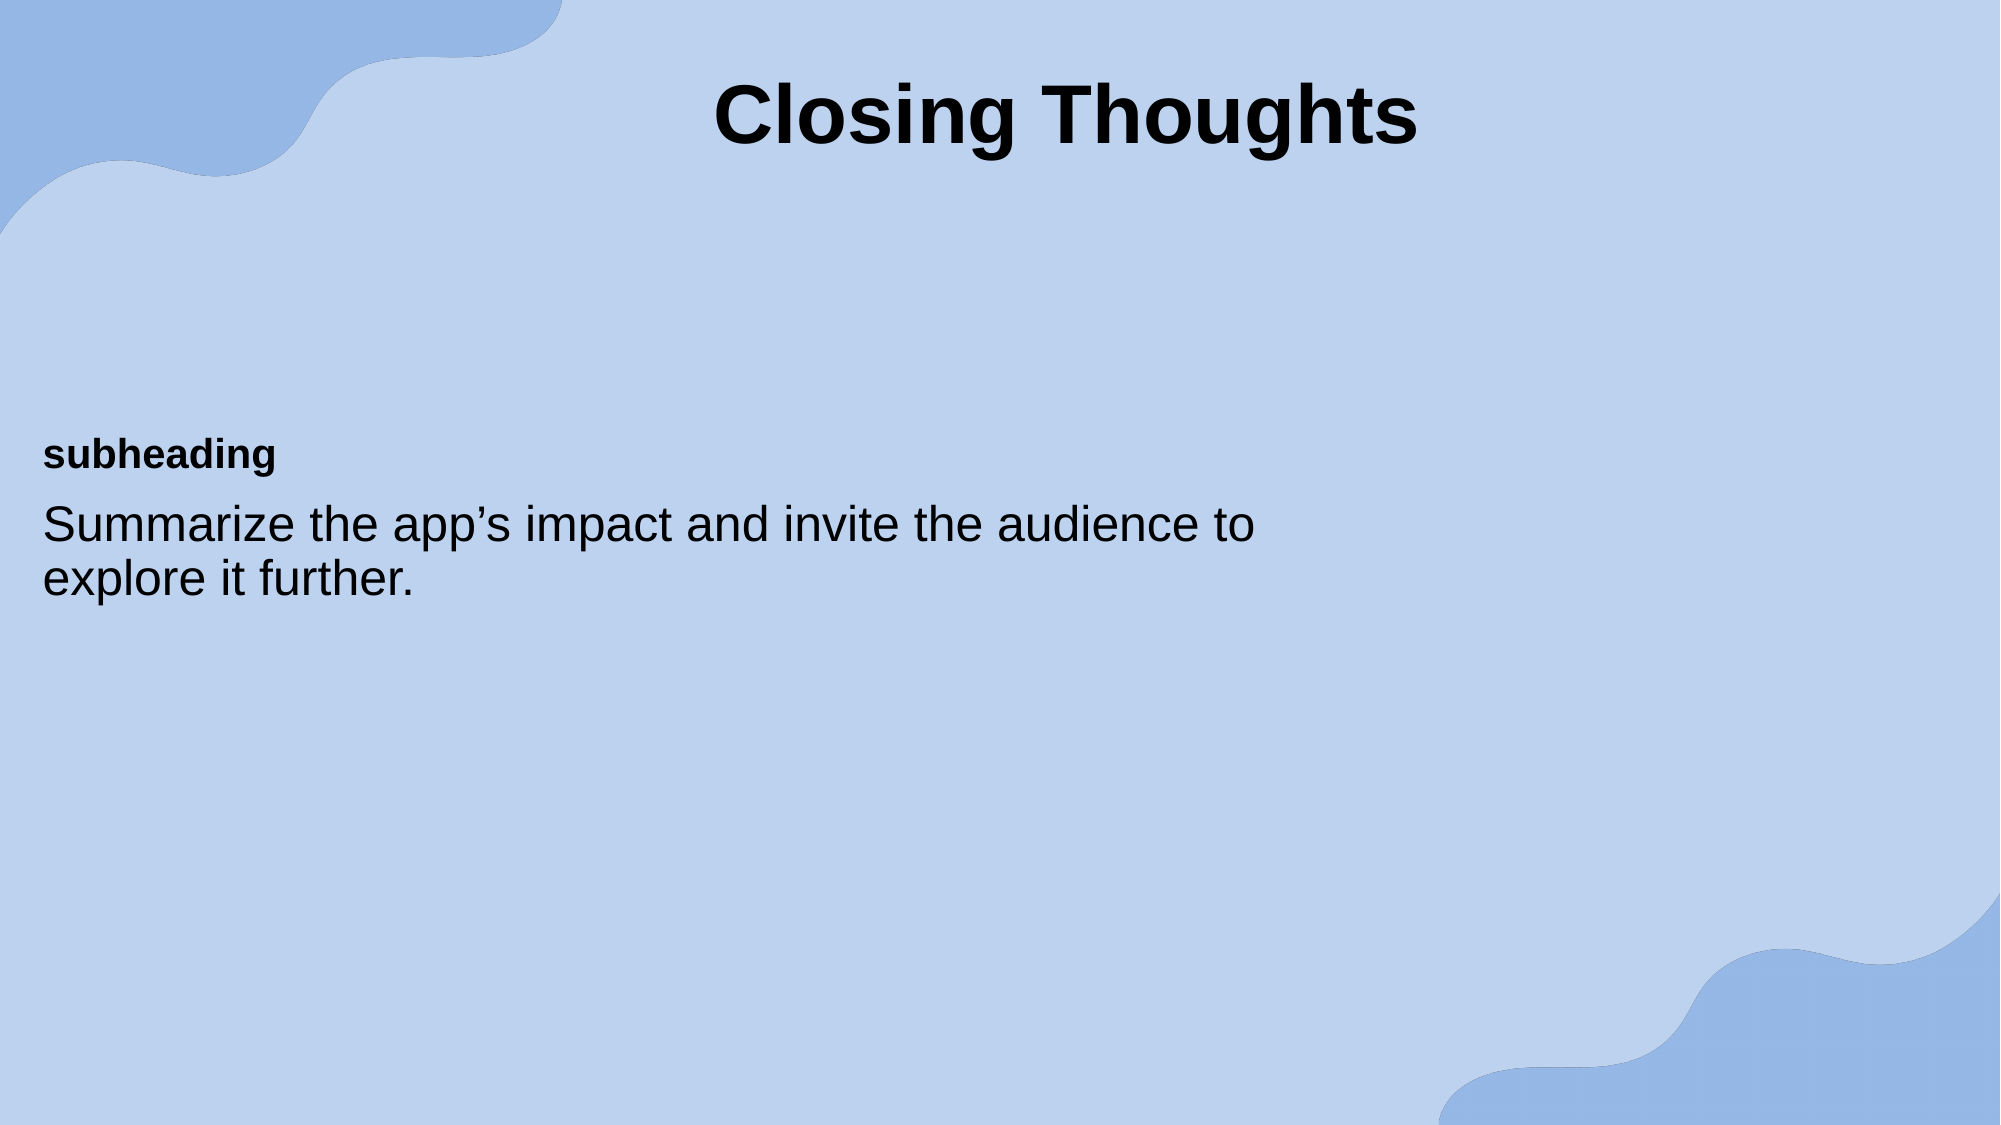

Closing Thoughts
subheading
Summarize the app’s impact and invite the audience to explore it further.